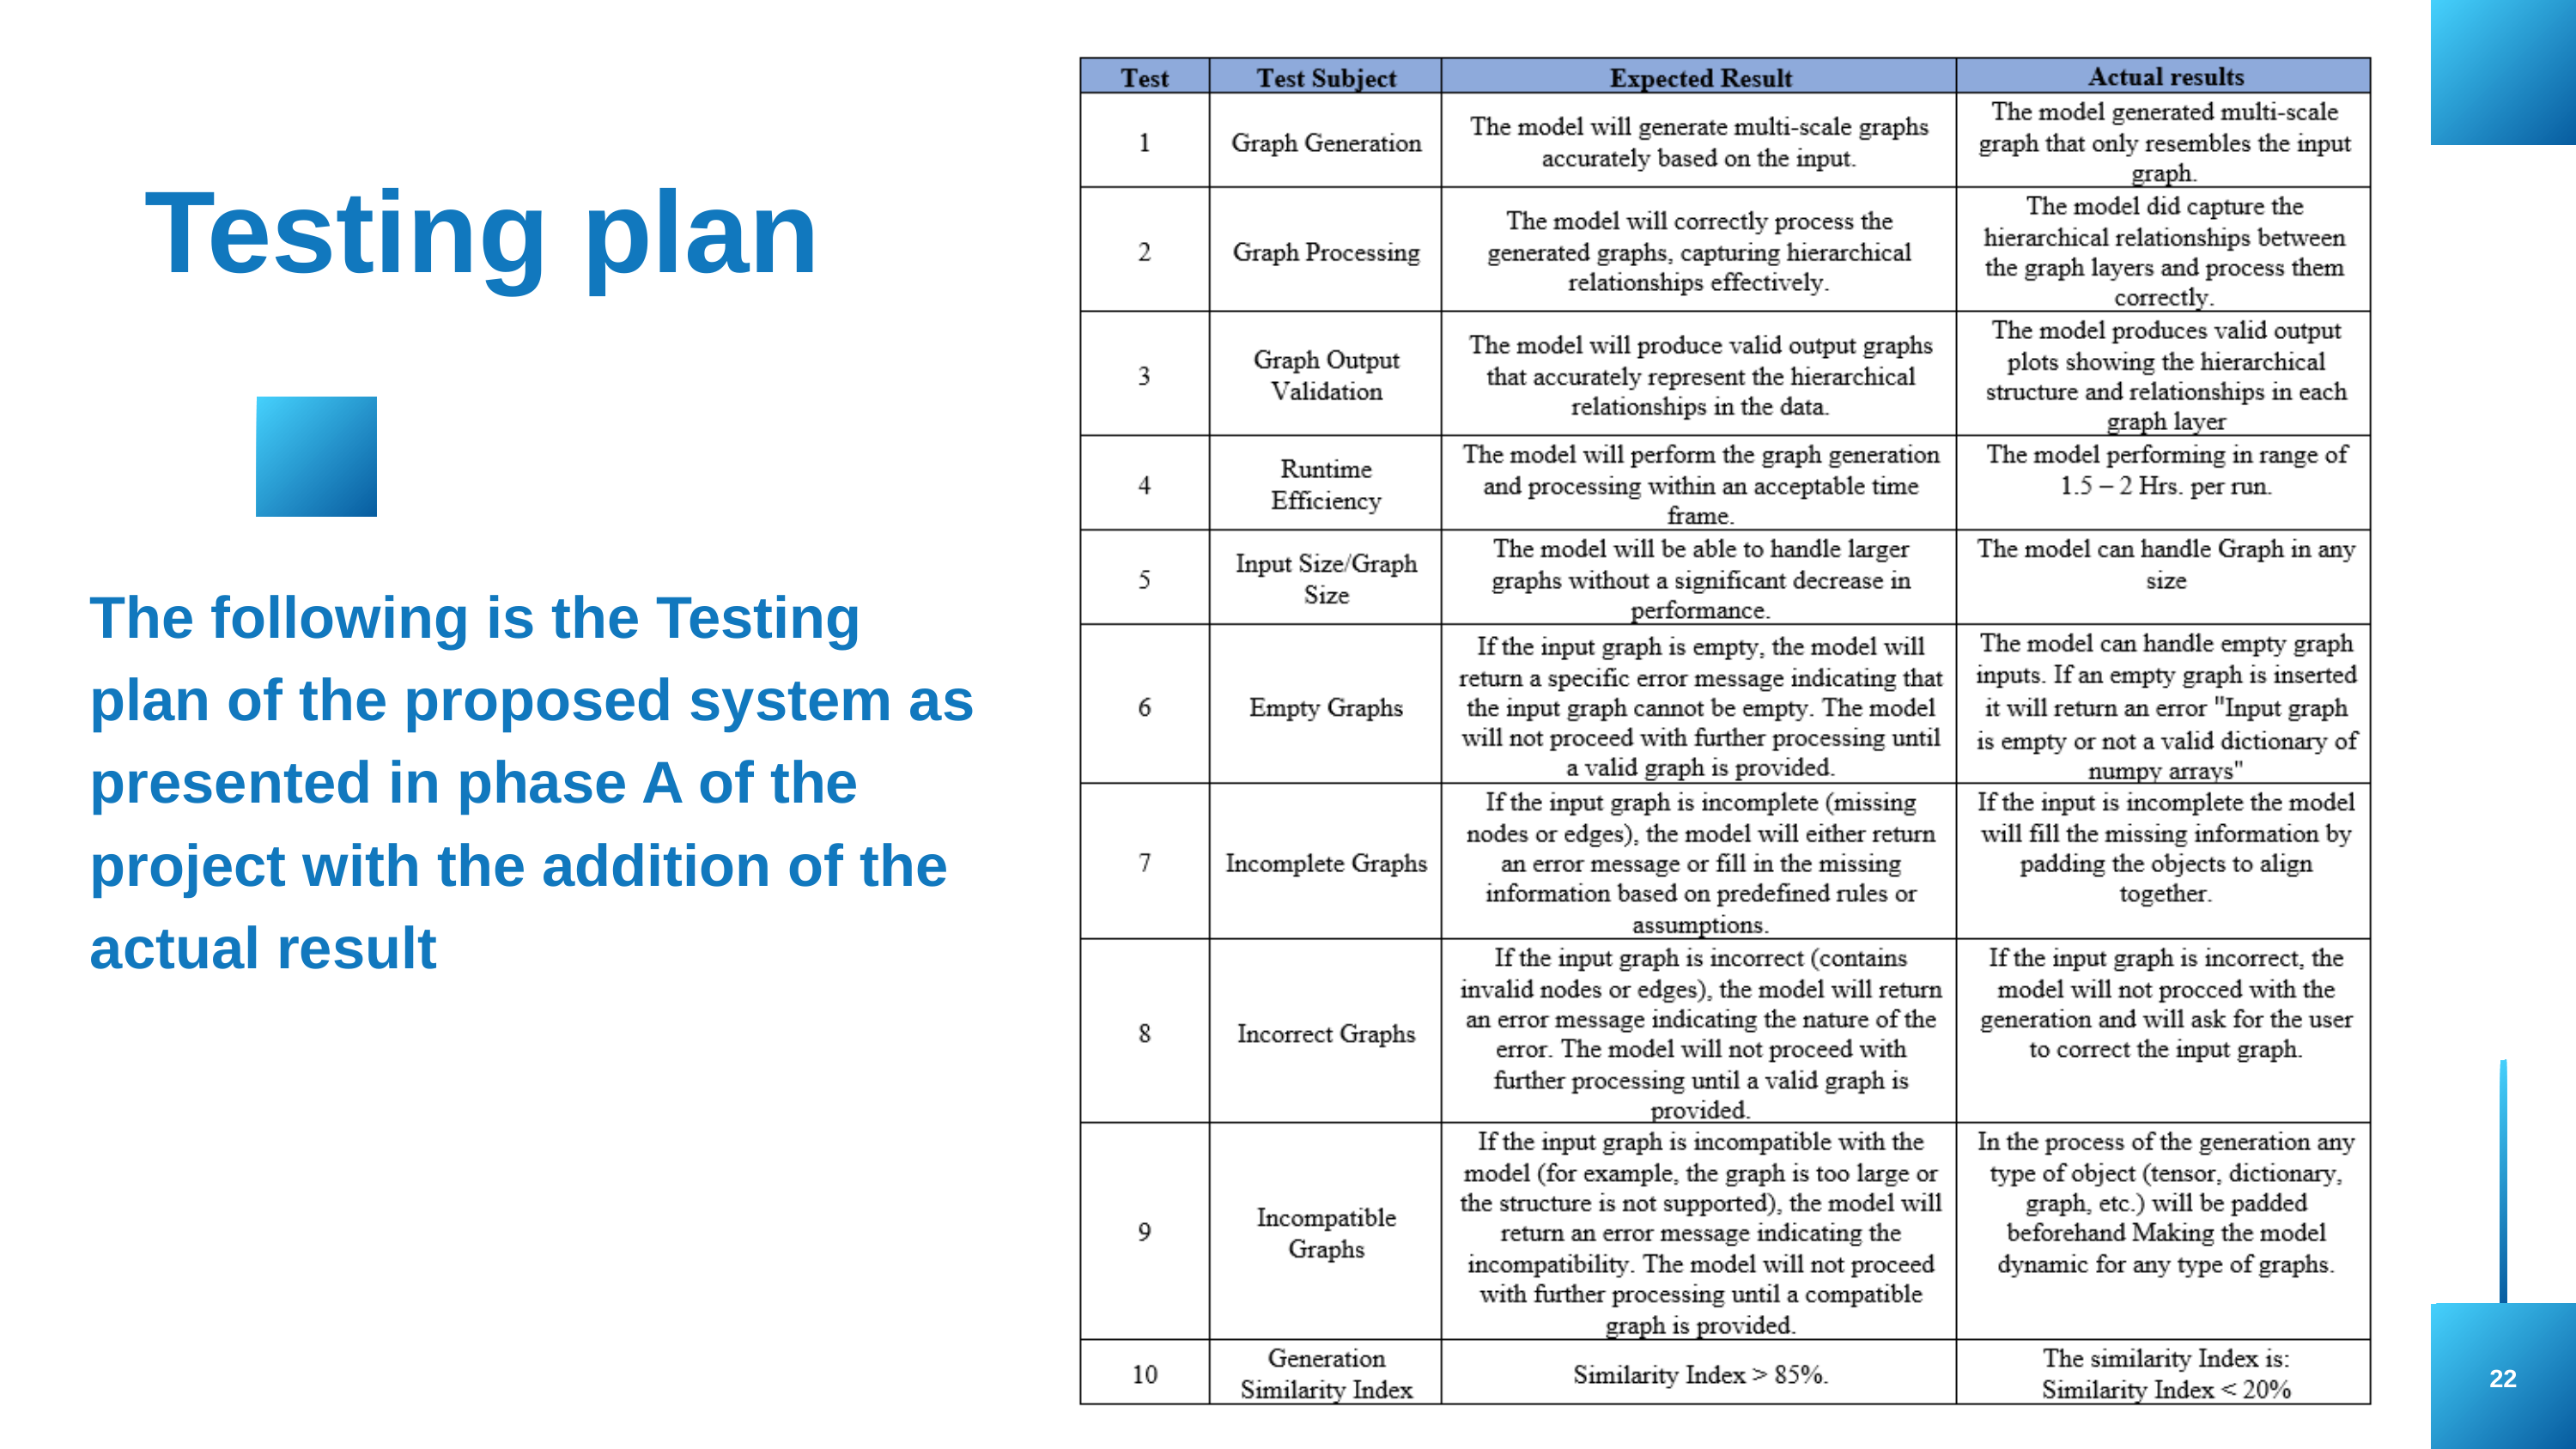

Testing plan

The following is the Testing plan of the proposed system as presented in phase A of the project with the addition of the actual result

22